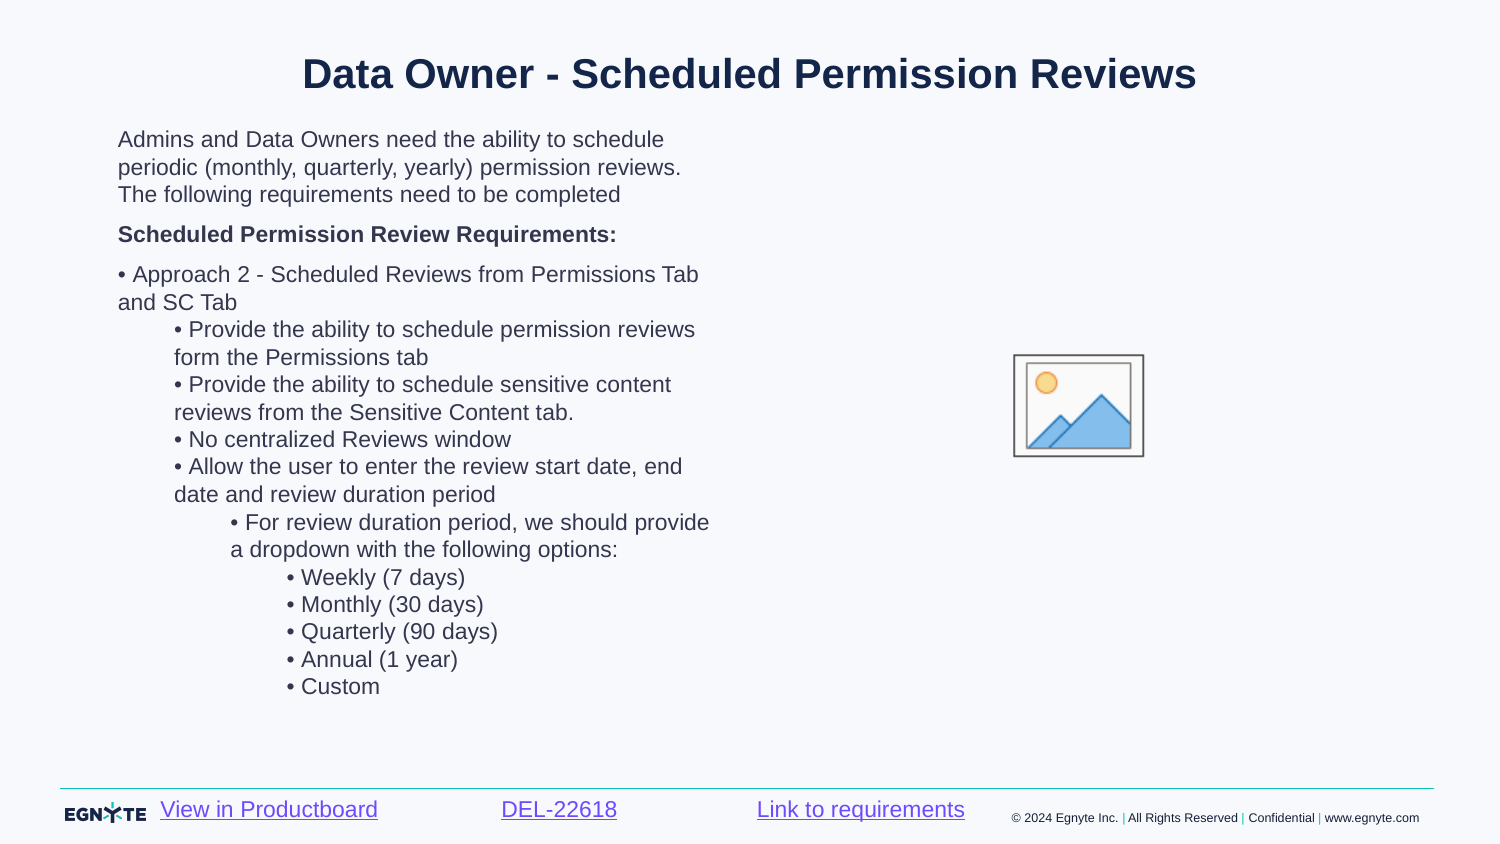

# Data Owner - Scheduled Permission Reviews
Admins and Data Owners need the ability to schedule periodic (monthly, quarterly, yearly) permission reviews. The following requirements need to be completed
Scheduled Permission Review Requirements:
• Approach 2 - Scheduled Reviews from Permissions Tab and SC Tab
• Provide the ability to schedule permission reviews form the Permissions tab
• Provide the ability to schedule sensitive content reviews from the Sensitive Content tab.
• No centralized Reviews window
• Allow the user to enter the review start date, end date and review duration period
• For review duration period, we should provide a dropdown with the following options:
• Weekly (7 days)
• Monthly (30 days)
• Quarterly (90 days)
• Annual (1 year)
• Custom

Link to requirements
DEL-22618
View in Productboard